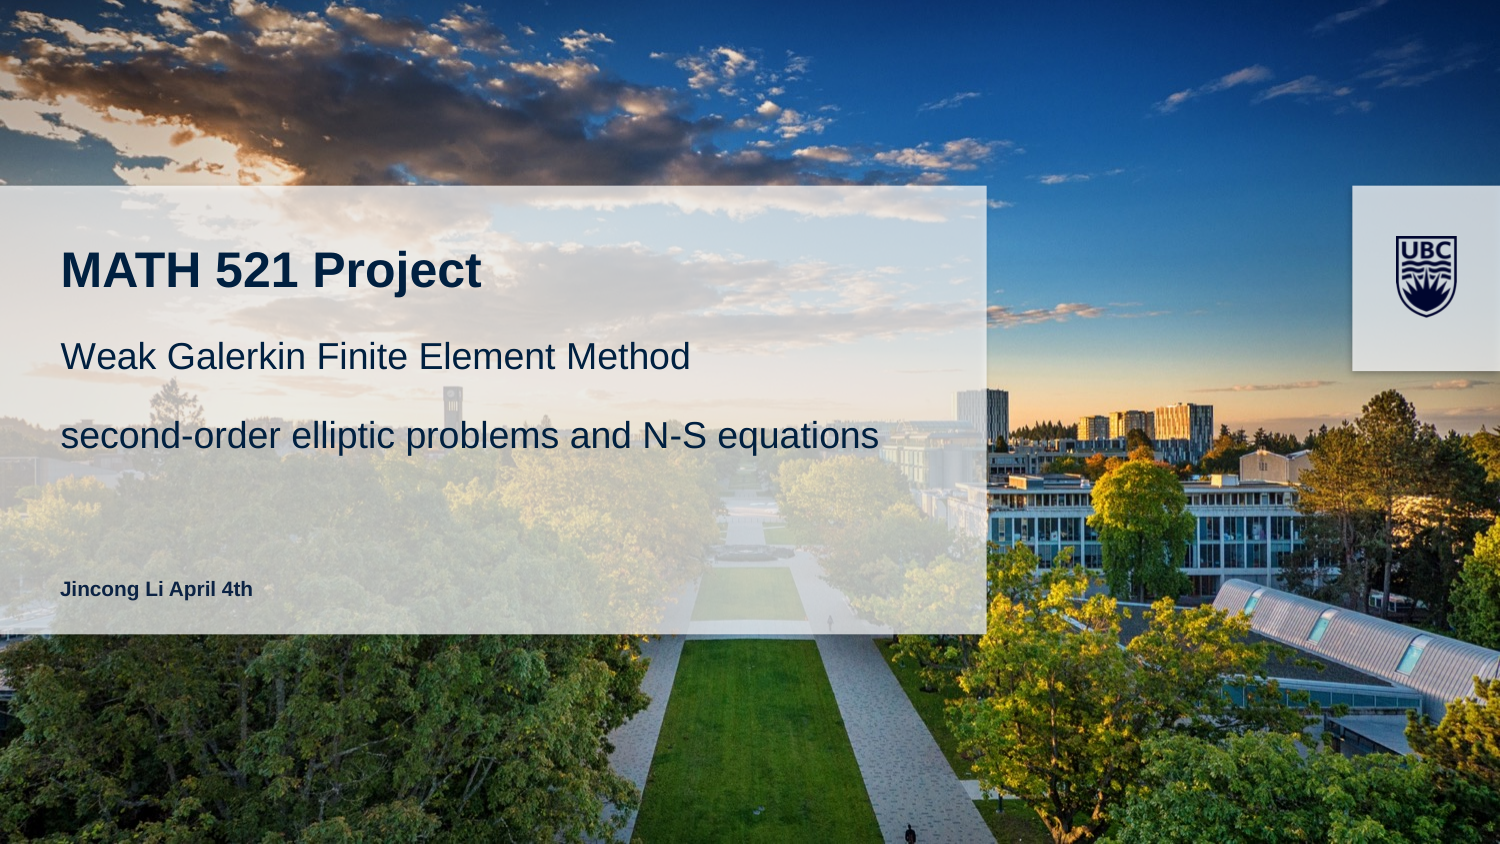

# MATH 521 Project Weak Galerkin Finite Element Method second-order elliptic problems and N-S equations
Jincong Li April 4th